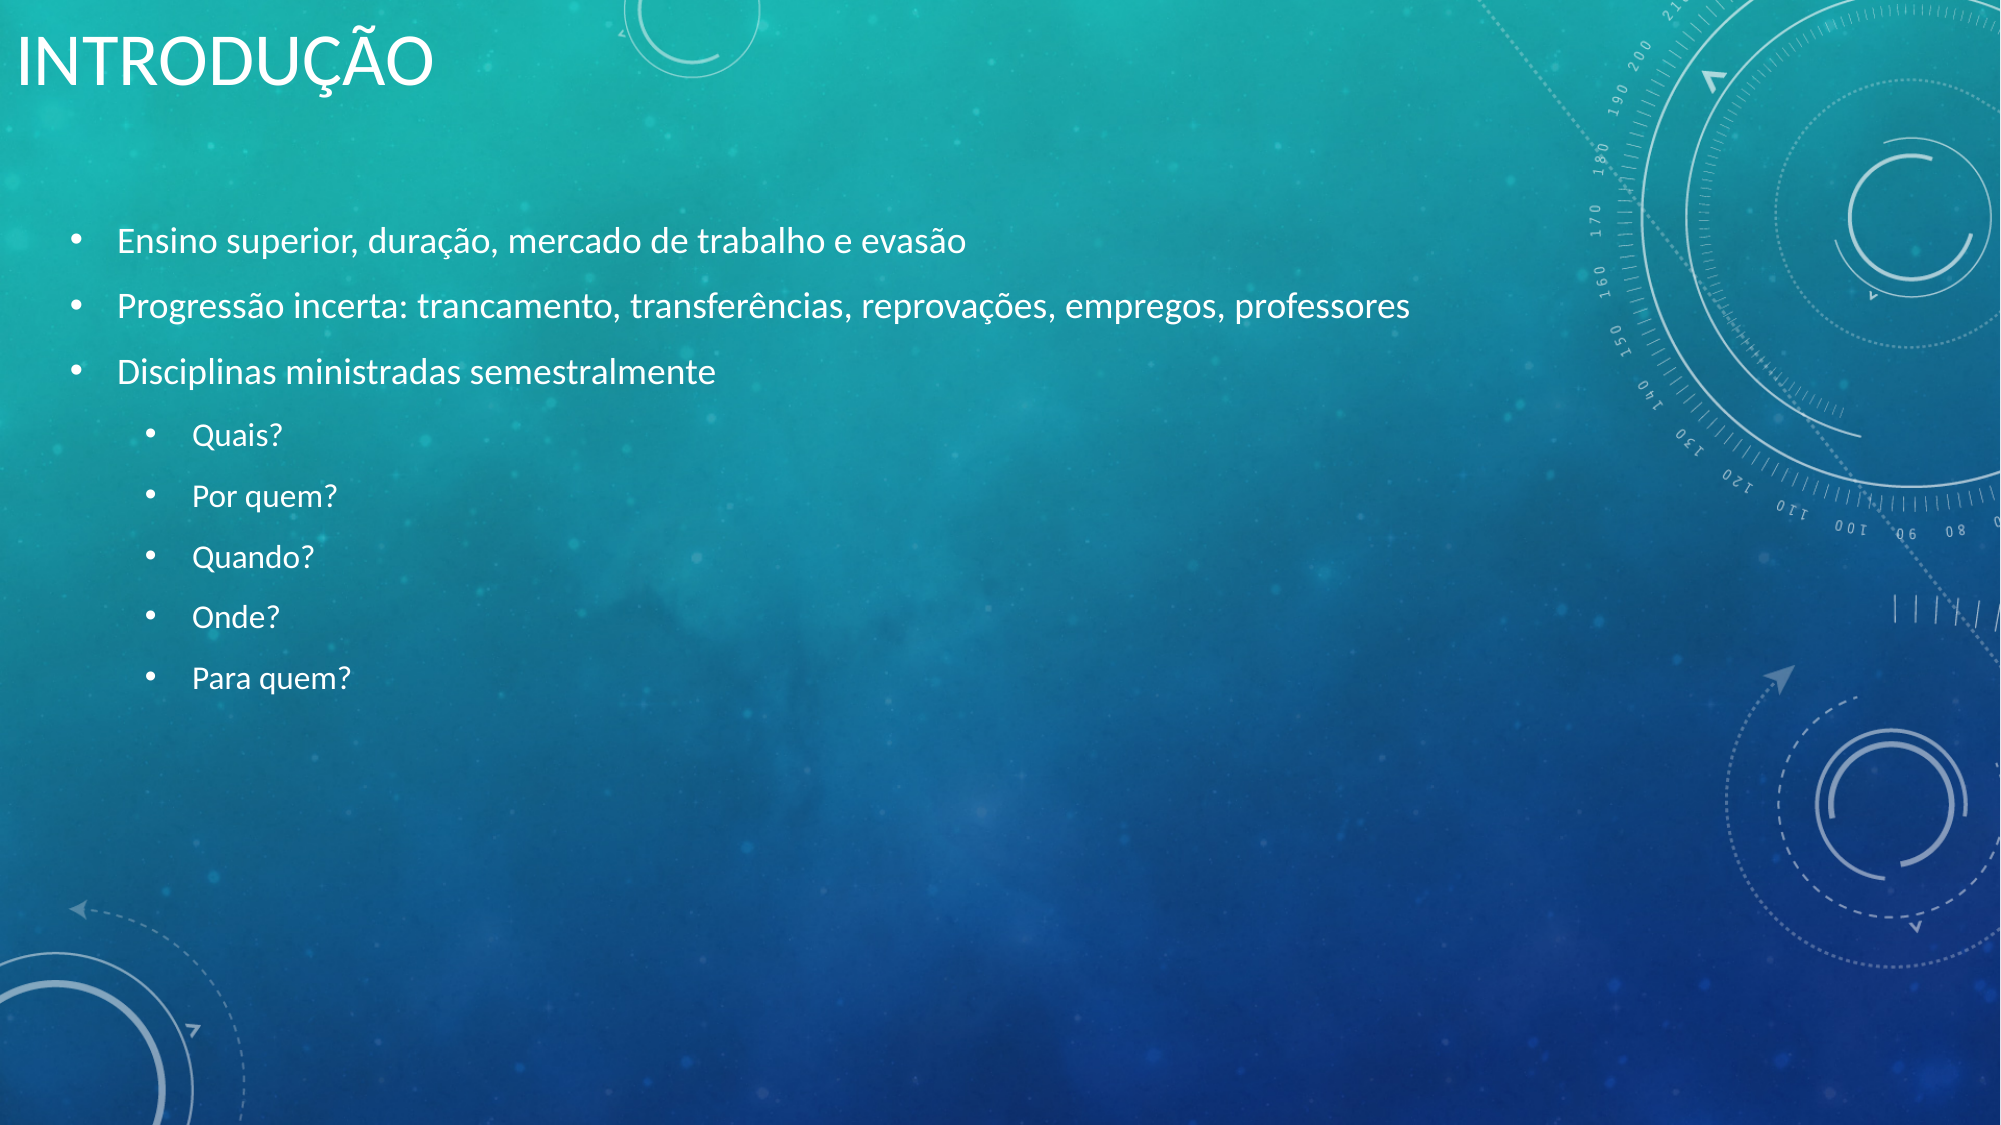

Introdução
Ensino superior, duração, mercado de trabalho e evasão
Progressão incerta: trancamento, transferências, reprovações, empregos, professores
Disciplinas ministradas semestralmente
Quais?
Por quem?
Quando?
Onde?
Para quem?